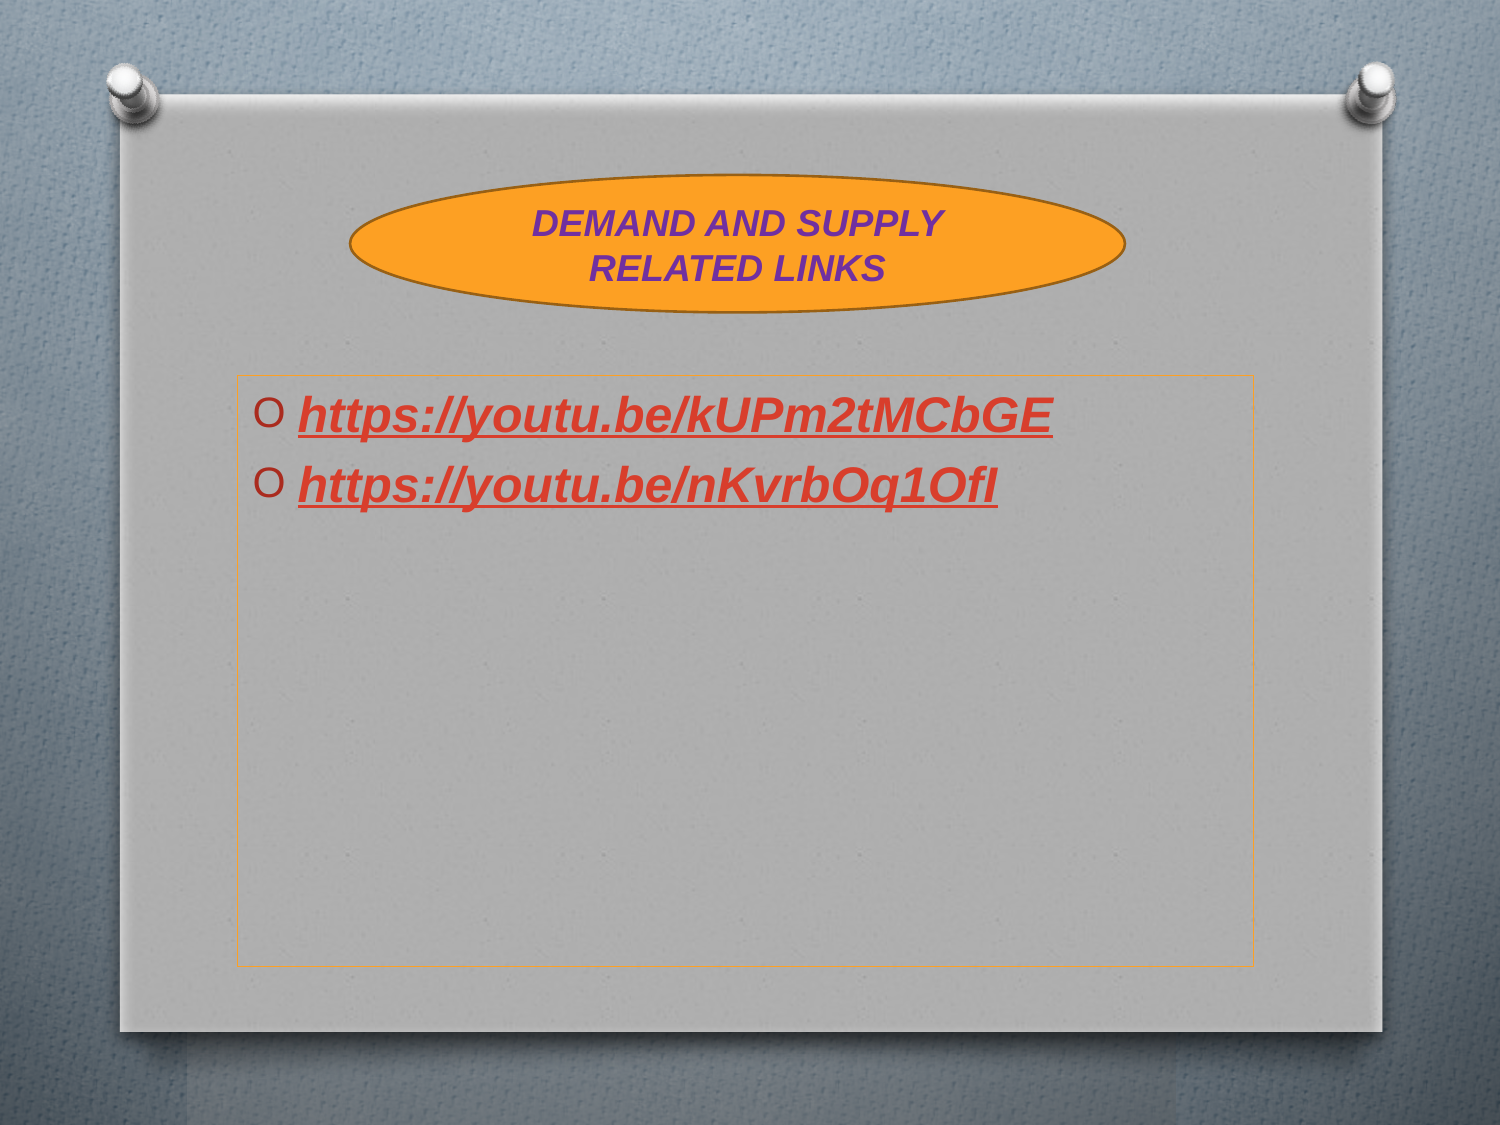

DEMAND AND SUPPLY RELATED LINKS
https://youtu.be/kUPm2tMCbGE
https://youtu.be/nKvrbOq1OfI